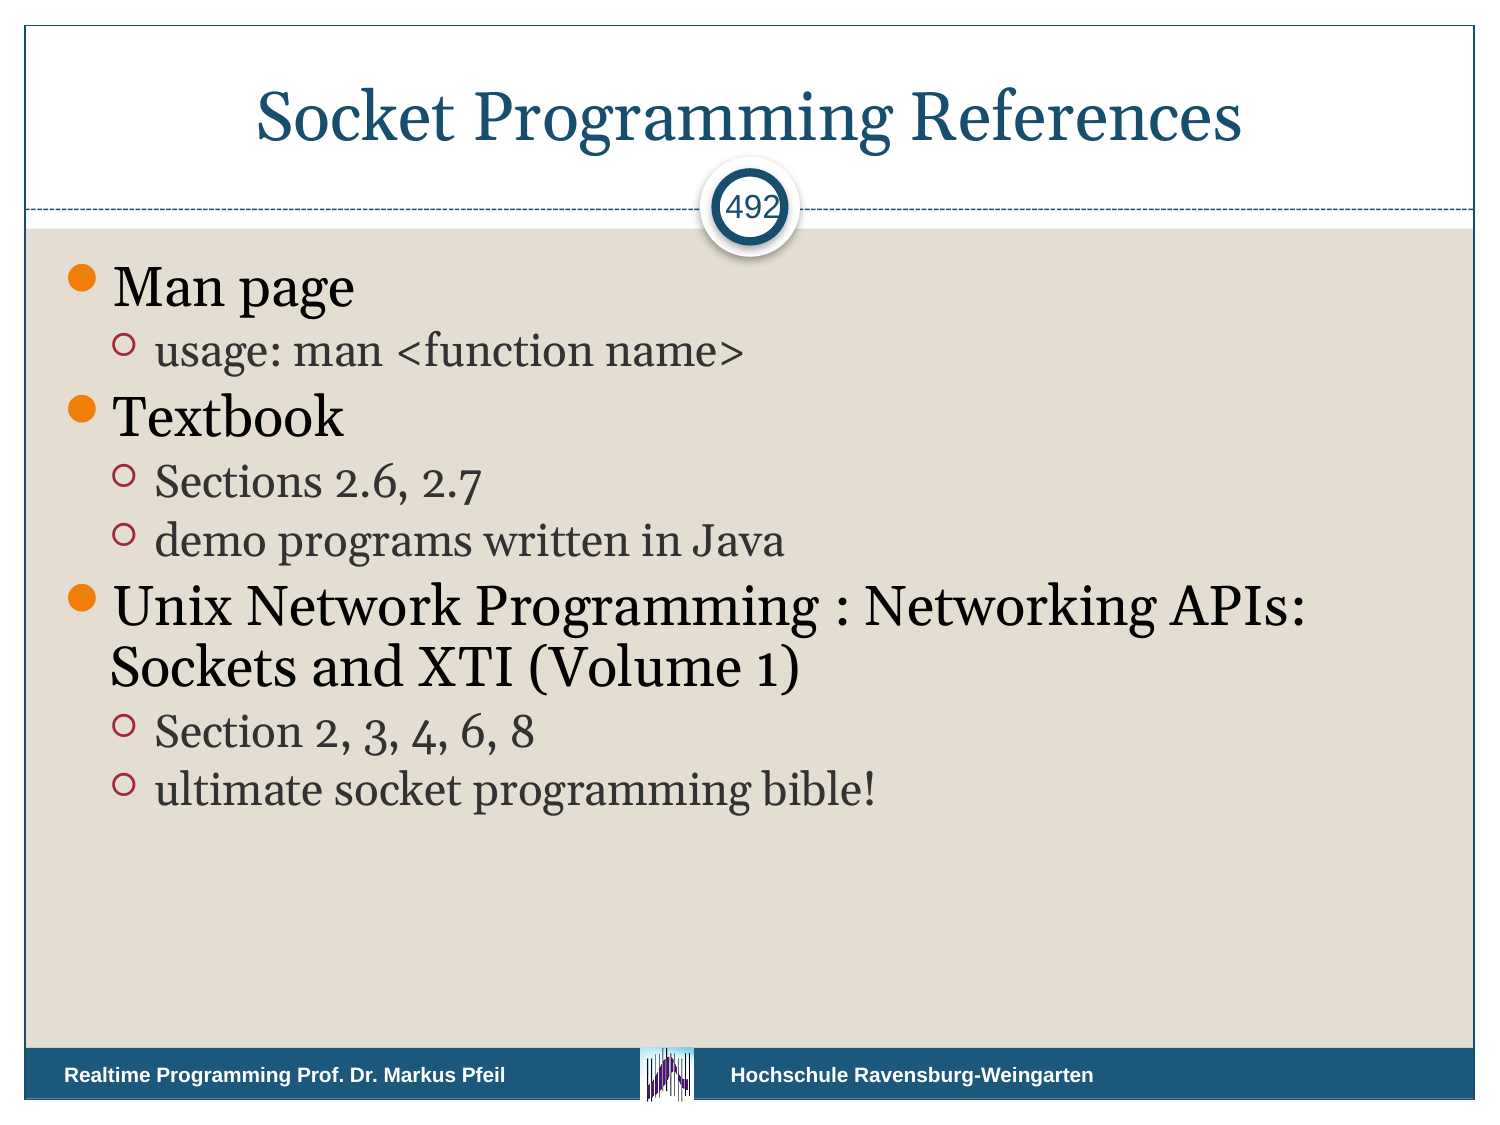

# Socket Programming References
492
Man page
usage: man <function name>
Textbook
Sections 2.6, 2.7
demo programs written in Java
Unix Network Programming : Networking APIs: Sockets and XTI (Volume 1)
Section 2, 3, 4, 6, 8
ultimate socket programming bible!
Realtime Programming Prof. Dr. Markus Pfeil